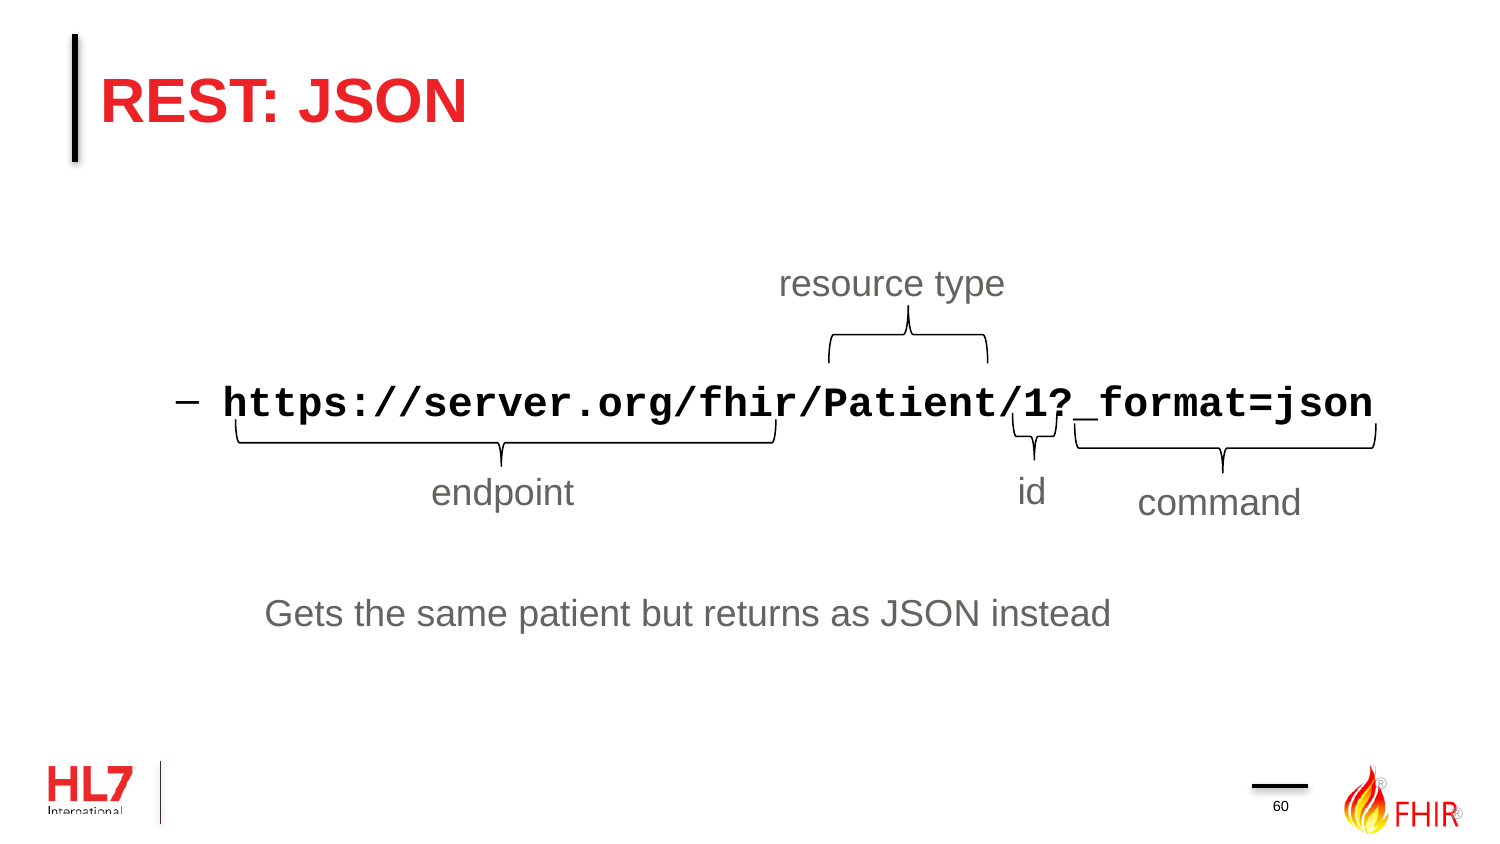

# REST: JSON

https://server.org/fhir/Patient/1?_format=json
resource type

id

endpoint

command
Gets the same patient but returns as JSON instead
60